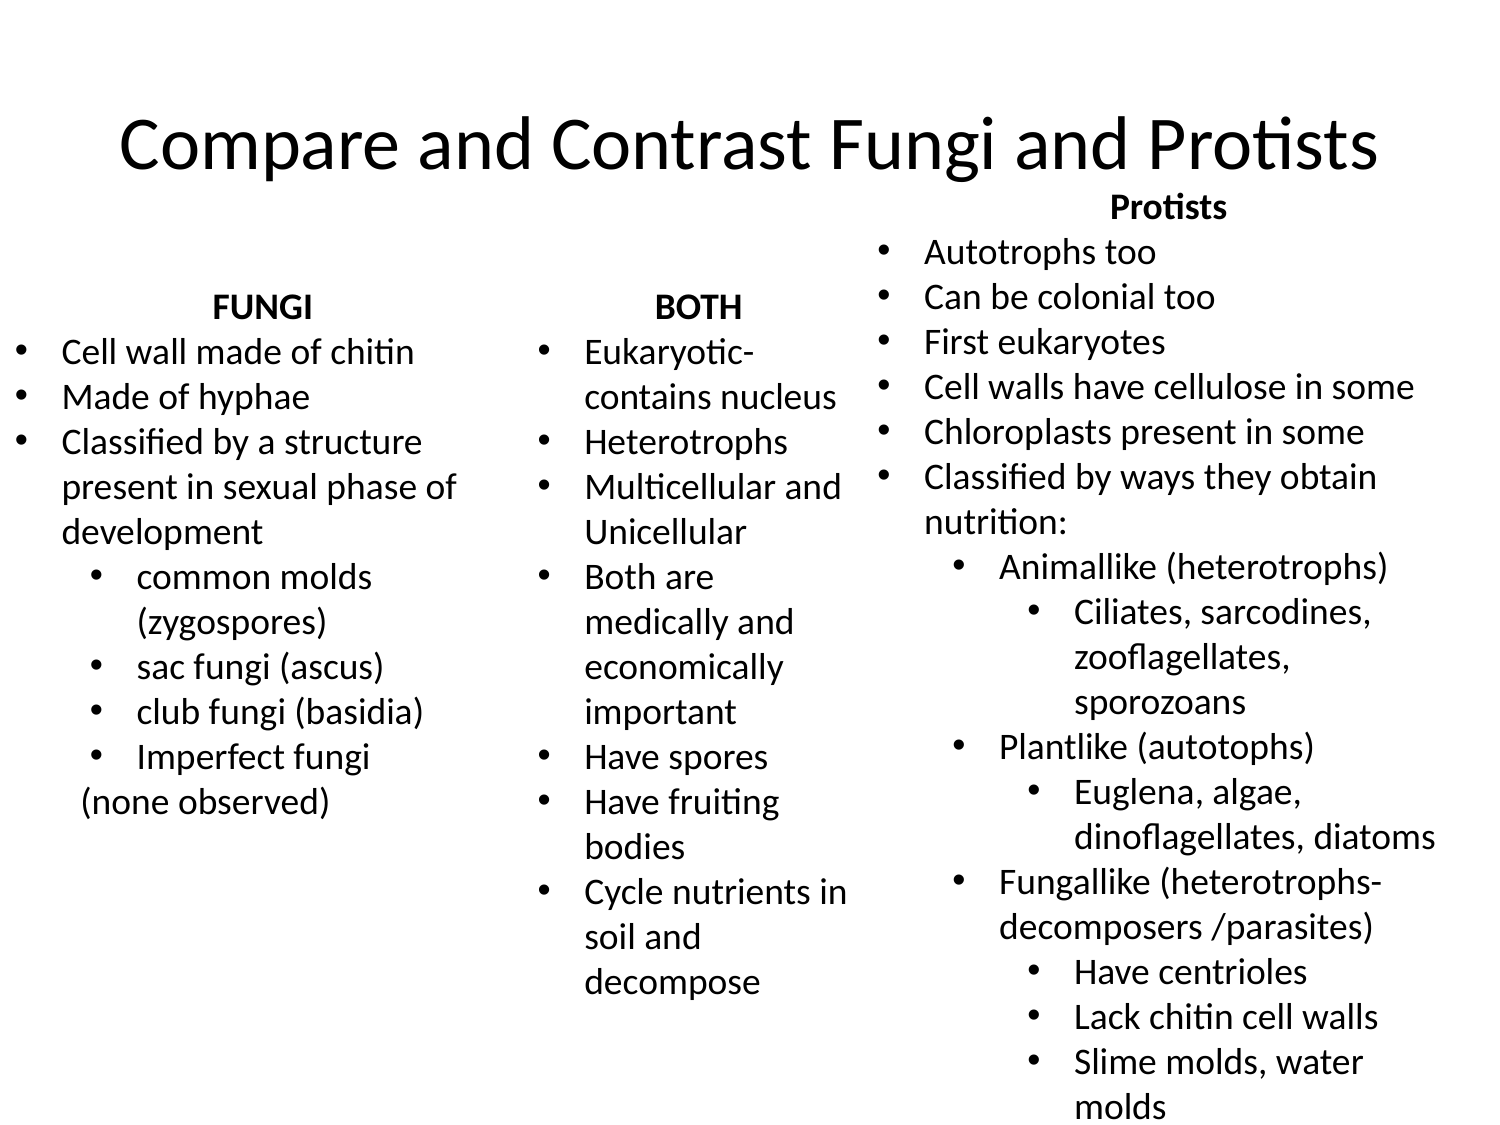

# Compare and Contrast Fungi and Protists
Protists
Autotrophs too
Can be colonial too
First eukaryotes
Cell walls have cellulose in some
Chloroplasts present in some
Classified by ways they obtain nutrition:
Animallike (heterotrophs)
Ciliates, sarcodines, zooflagellates, sporozoans
Plantlike (autotophs)
Euglena, algae, dinoflagellates, diatoms
Fungallike (heterotrophs-decomposers /parasites)
Have centrioles
Lack chitin cell walls
Slime molds, water molds
FUNGI
Cell wall made of chitin
Made of hyphae
Classified by a structure present in sexual phase of development
common molds (zygospores)
sac fungi (ascus)
club fungi (basidia)
Imperfect fungi
(none observed)

BOTH
Eukaryotic-contains nucleus
Heterotrophs
Multicellular and Unicellular
Both are medically and economically important
Have spores
Have fruiting bodies
Cycle nutrients in soil and decompose